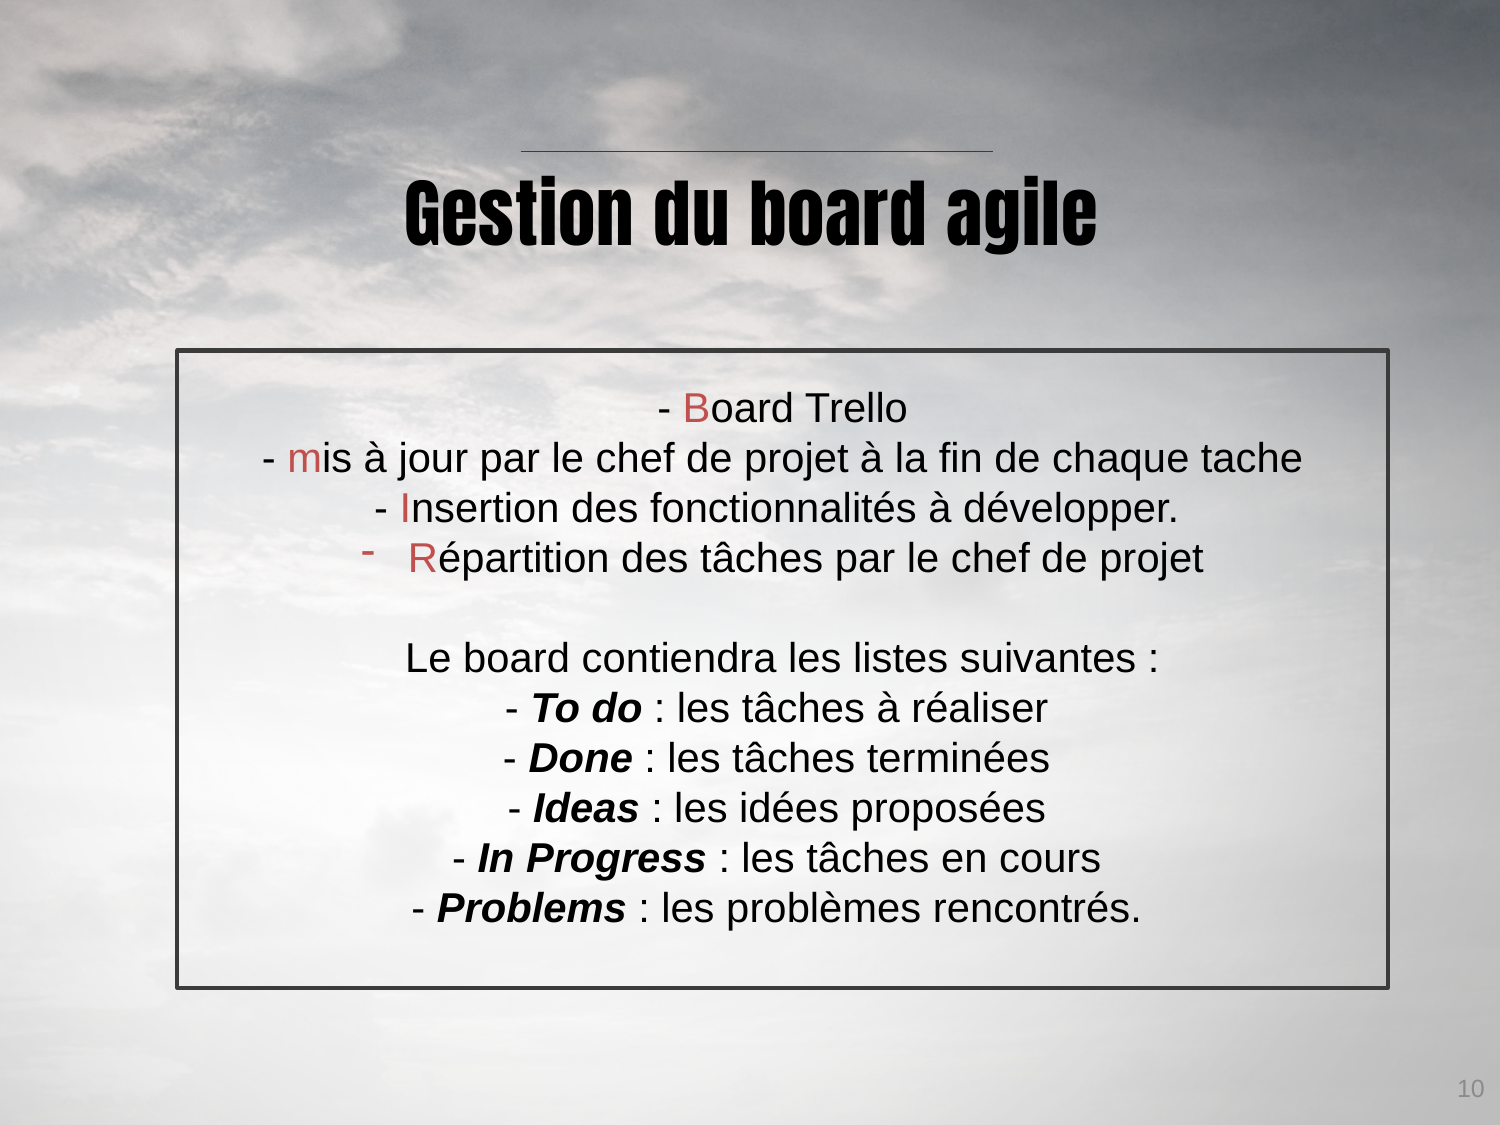

Gestion du board agile

- Board Trello
- mis à jour par le chef de projet à la fin de chaque tache
- Insertion des fonctionnalités à développer.
Répartition des tâches par le chef de projet

 Le board contiendra les listes suivantes :
- To do : les tâches à réaliser
- Done : les tâches terminées
- Ideas : les idées proposées
- In Progress : les tâches en cours
- Problems : les problèmes rencontrés.
10